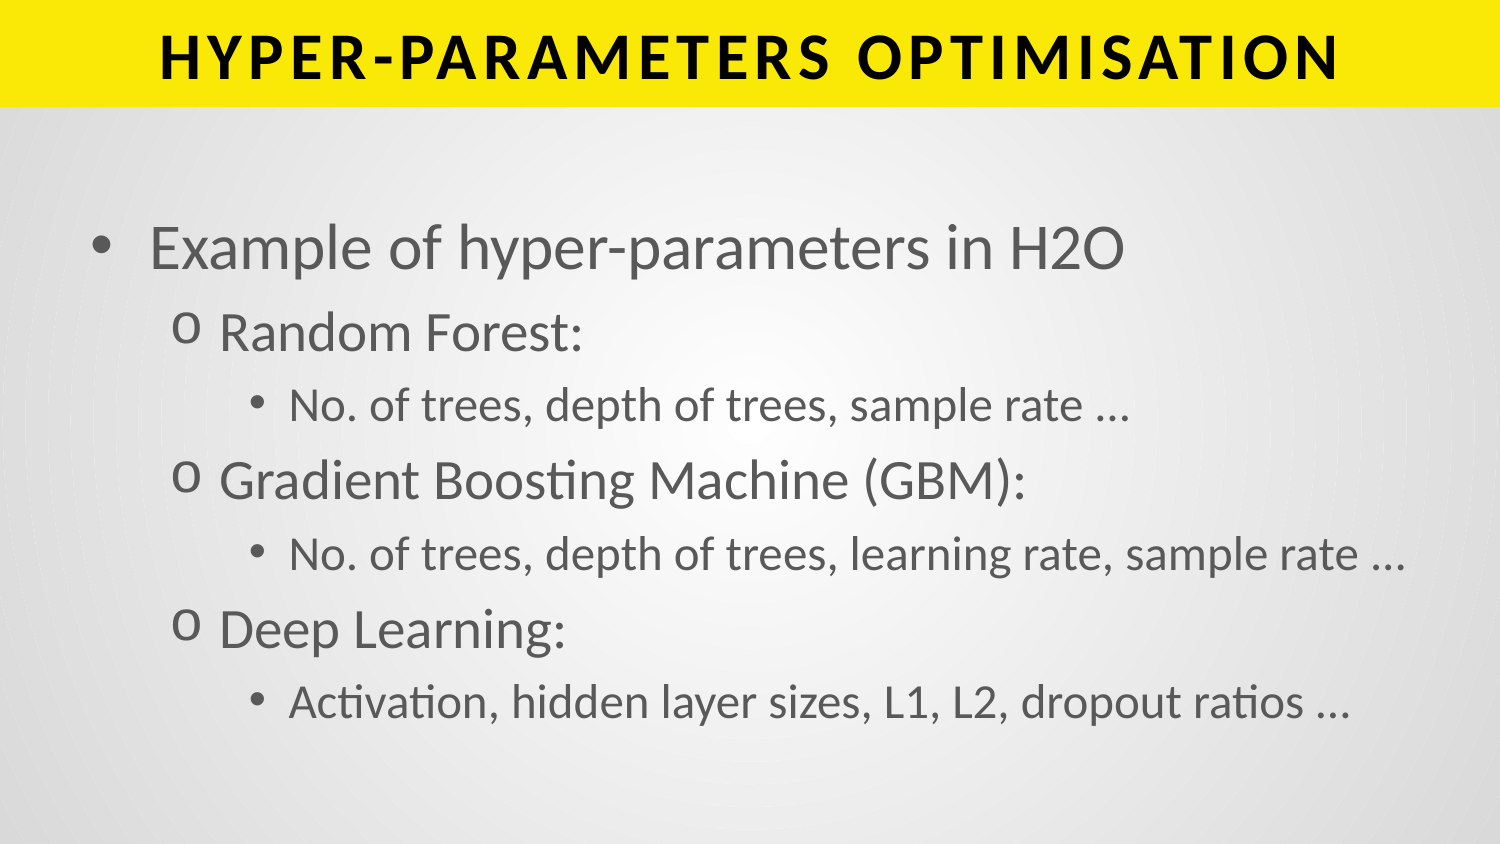

# HYPER-PARAMETERS OPTIMISATION
Example of hyper-parameters in H2O
Random Forest:
No. of trees, depth of trees, sample rate …
Gradient Boosting Machine (GBM):
No. of trees, depth of trees, learning rate, sample rate …
Deep Learning:
Activation, hidden layer sizes, L1, L2, dropout ratios …